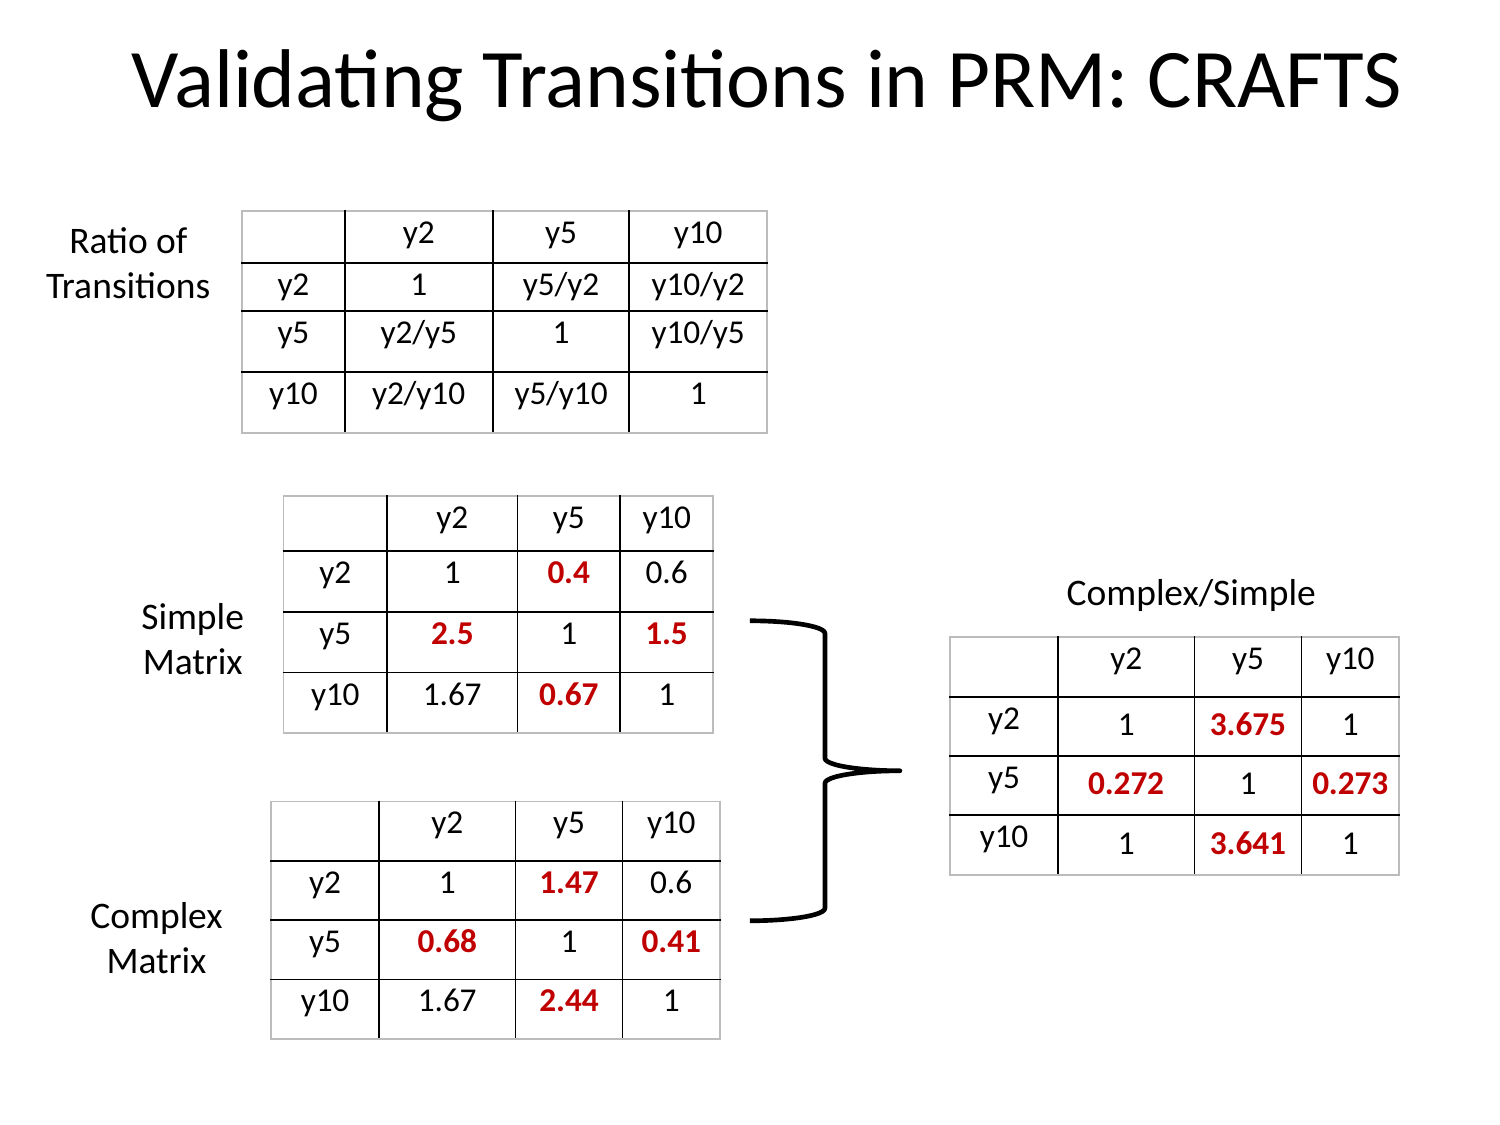

Validating Transitions in PRM: CRAFTS
Ratio of Transitions
|  | y2 | y5 | y10 |
| --- | --- | --- | --- |
| y2 | 1 | y5/y2 | y10/y2 |
| y5 | y2/y5 | 1 | y10/y5 |
| y10 | y2/y10 | y5/y10 | 1 |
|  | y2 | y5 | y10 |
| --- | --- | --- | --- |
| y2 | 1 | 0.4 | 0.6 |
| y5 | 2.5 | 1 | 1.5 |
| y10 | 1.67 | 0.67 | 1 |
Complex/Simple
Simple
Matrix

|  | y2 | y5 | y10 |
| --- | --- | --- | --- |
| y2 | 1 | 3.675 | 1 |
| y5 | 0.272 | 1 | 0.273 |
| y10 | 1 | 3.641 | 1 |
|  | y2 | y5 | y10 |
| --- | --- | --- | --- |
| y2 | 1 | 1.47 | 0.6 |
| y5 | 0.68 | 1 | 0.41 |
| y10 | 1.67 | 2.44 | 1 |
Complex
Matrix